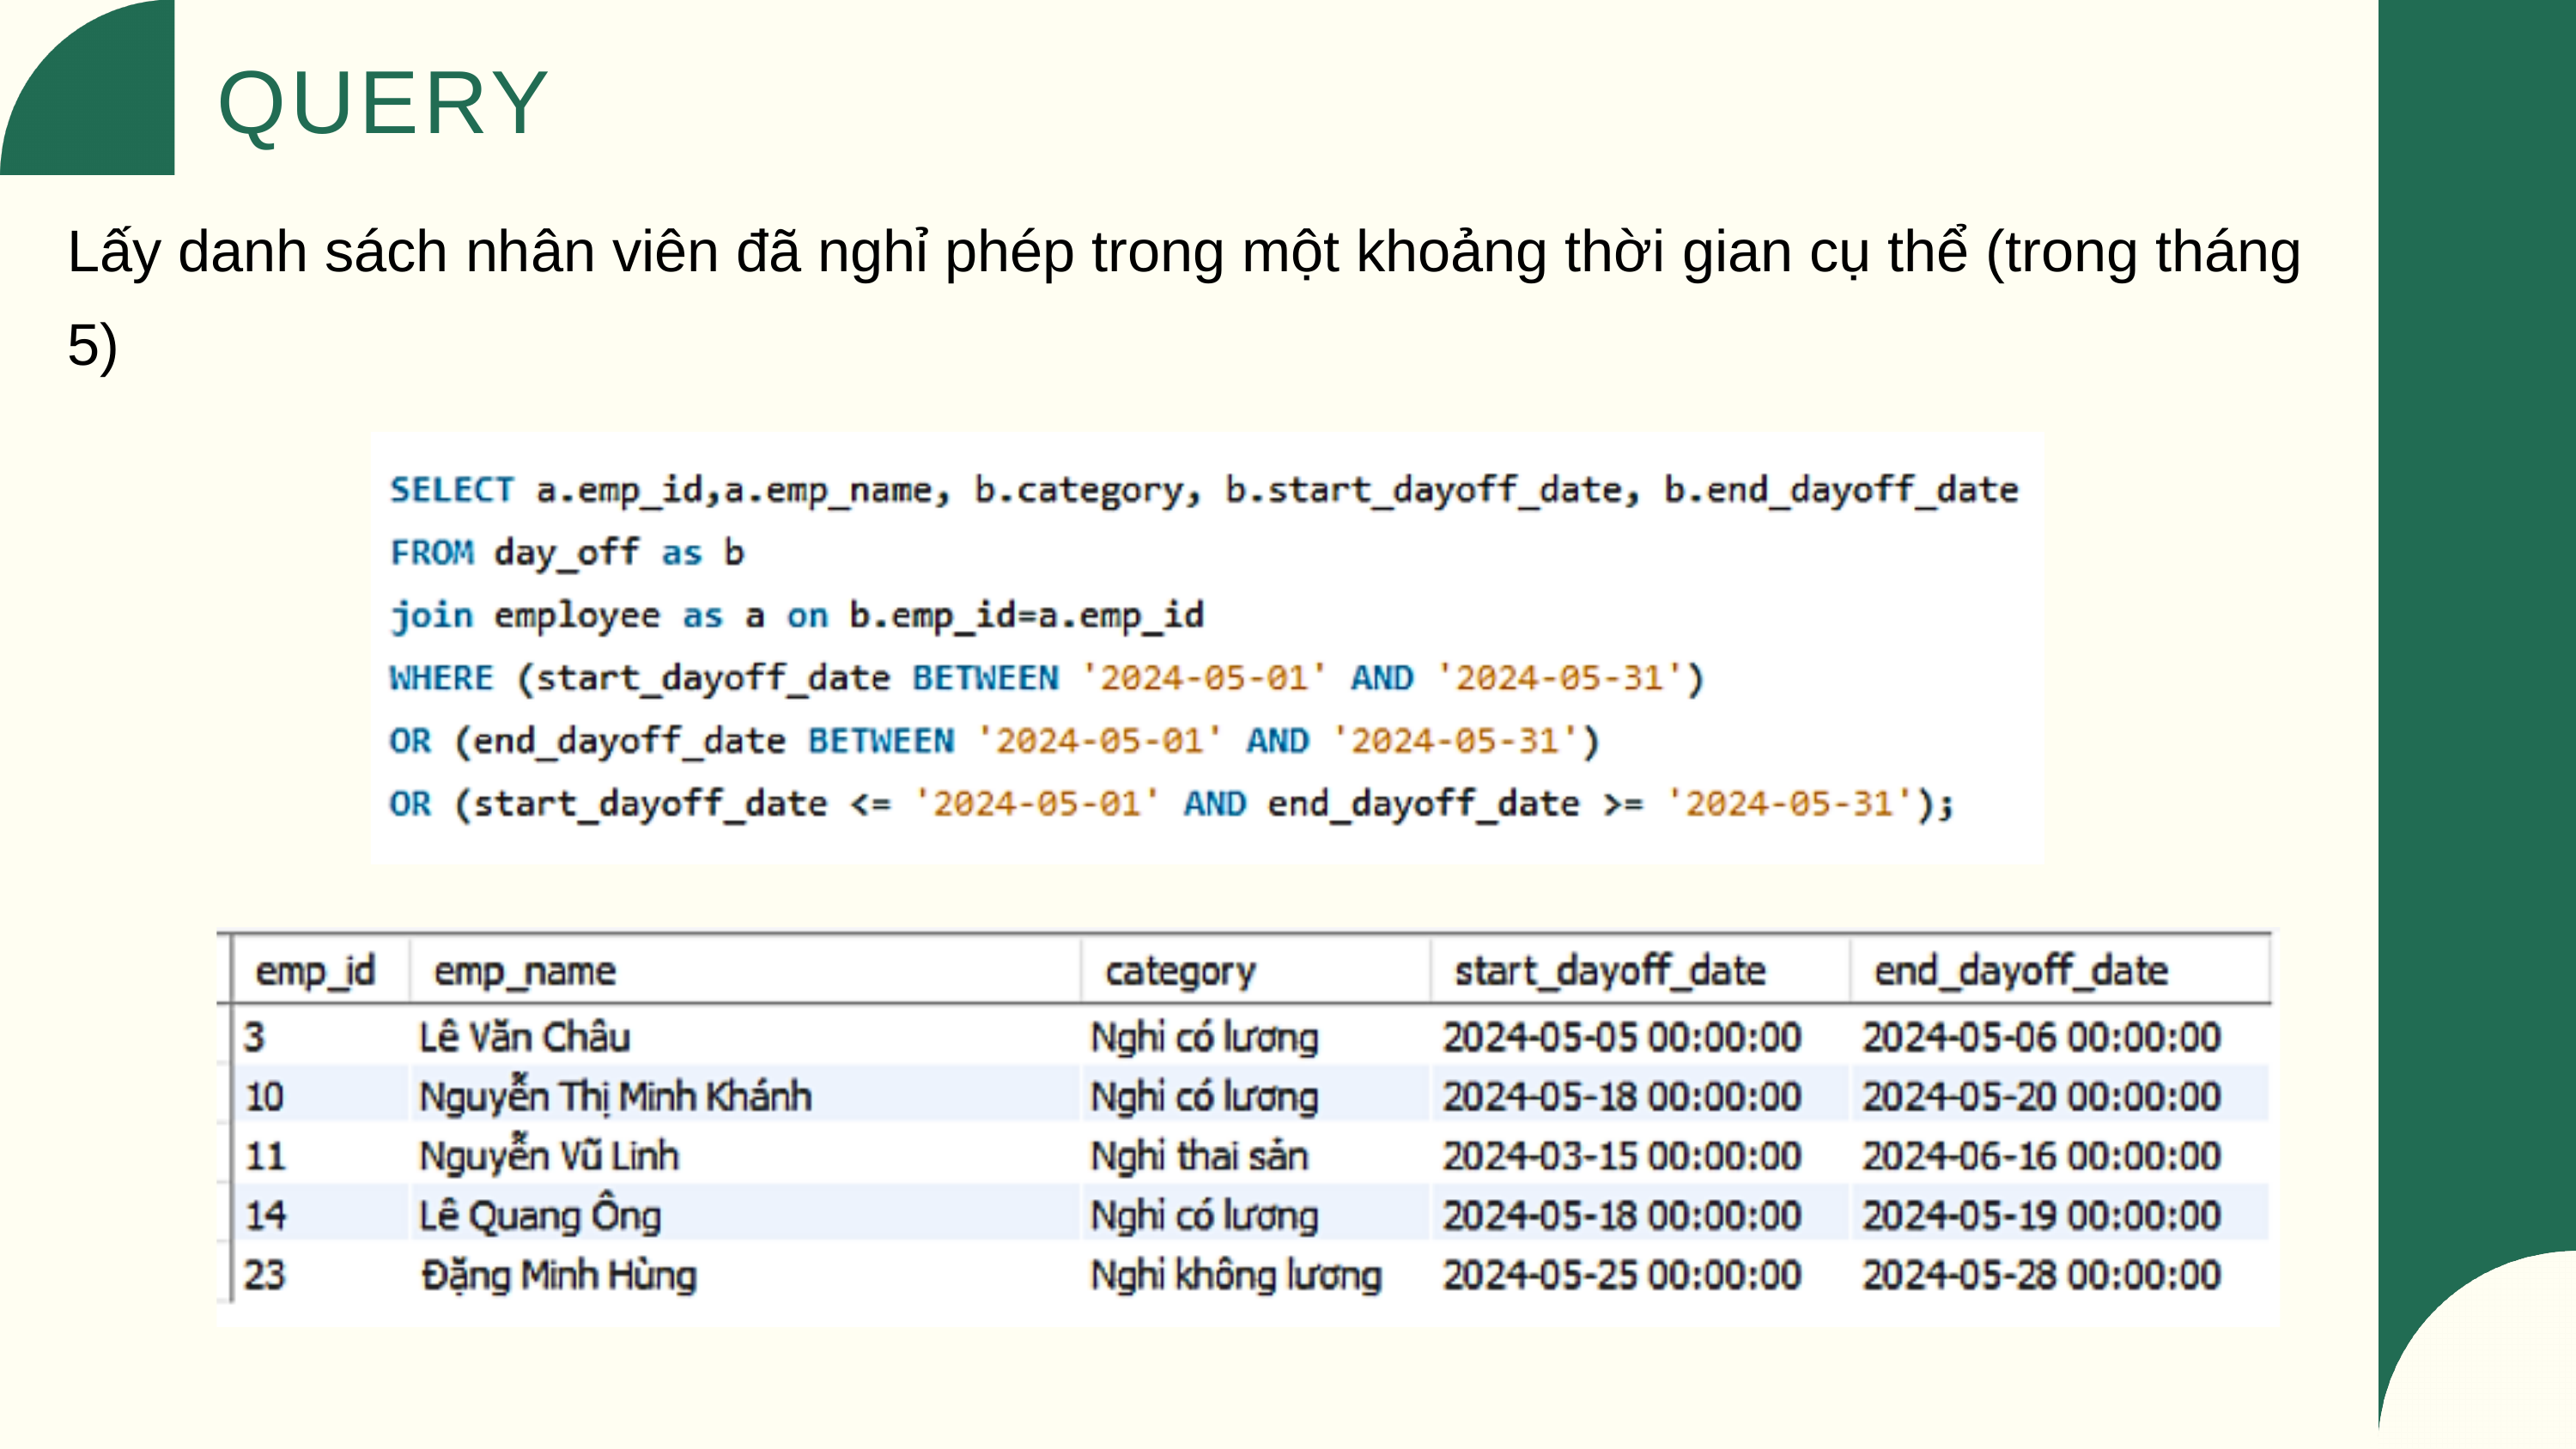

QUERY
Lấy danh sách nhân viên đã nghỉ phép trong một khoảng thời gian cụ thể (trong tháng 5)